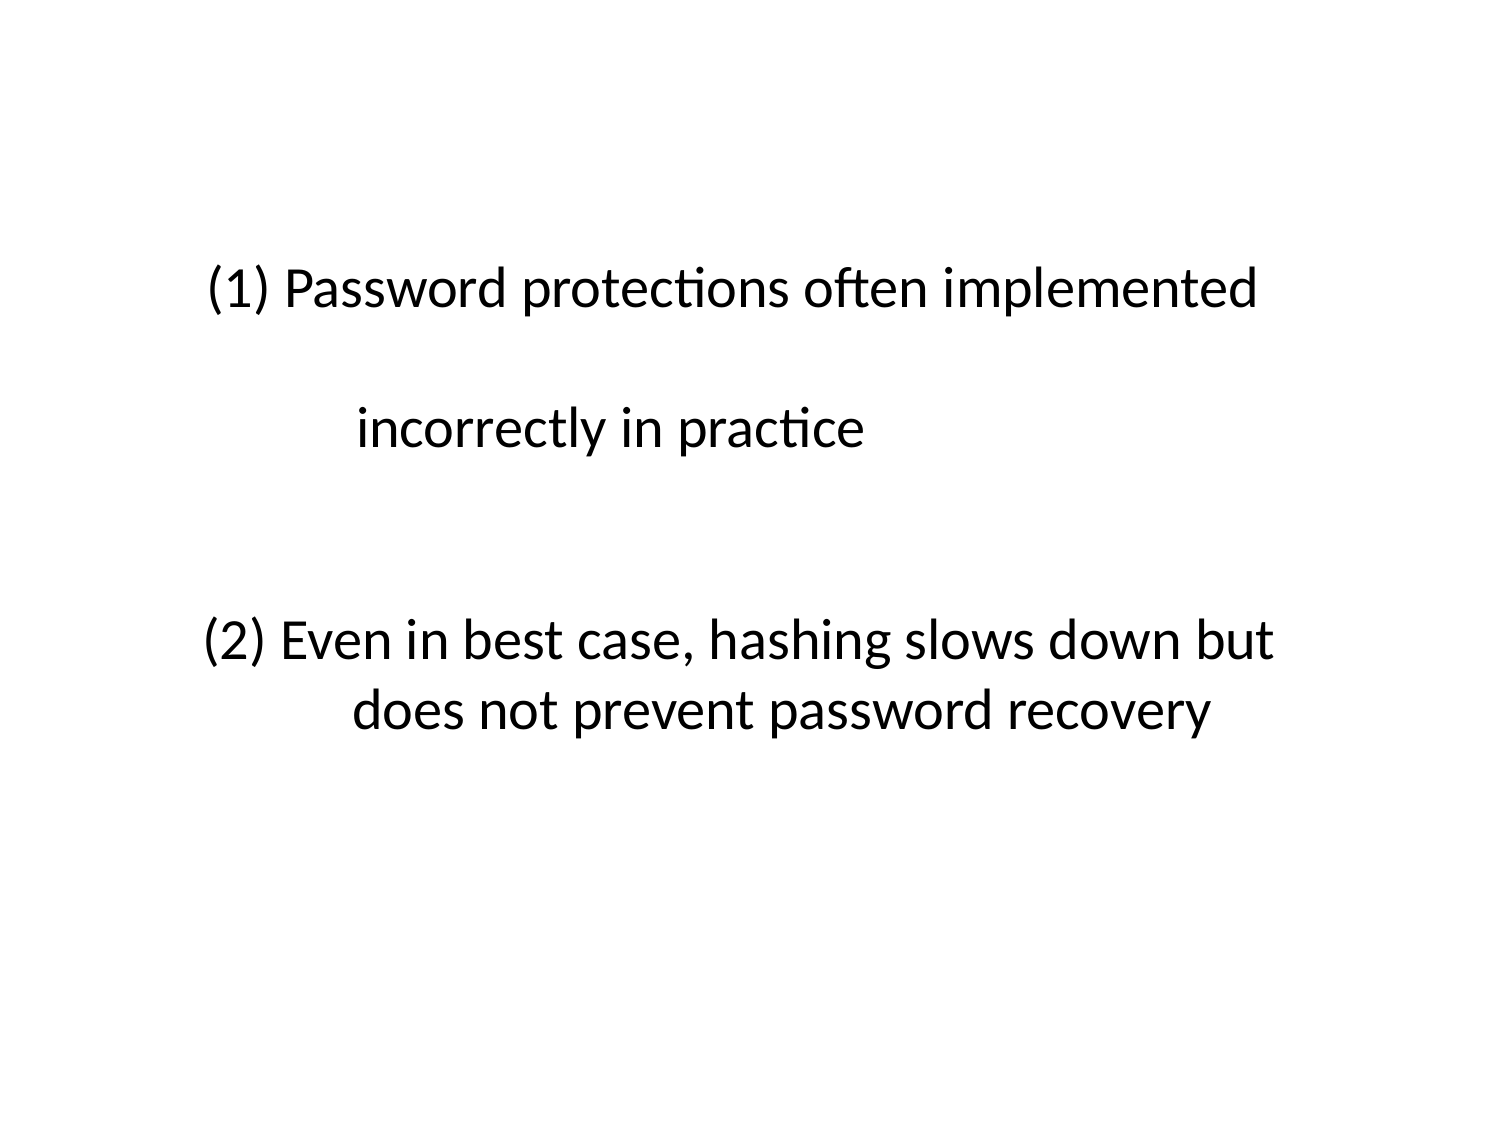

(1) Password protections often implemented
  	incorrectly in practice
(2) Even in best case, hashing slows down but  	does not prevent password recovery